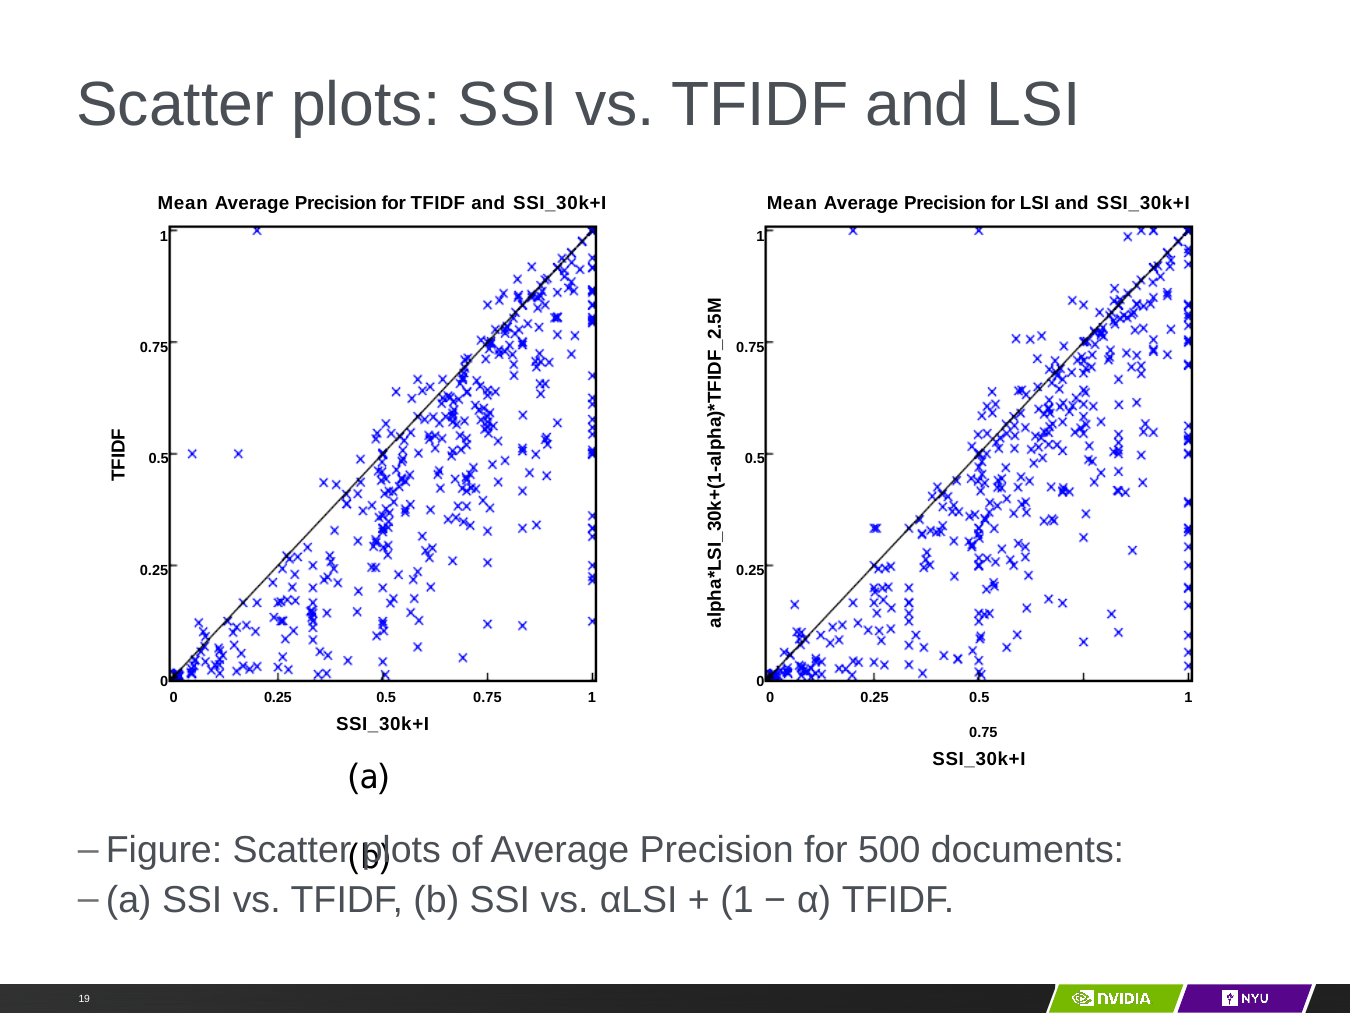

# Scatter plots: SSI vs. TFIDF and LSI
Mean Average Precision for TFIDF and SSI_30k+I
1
Mean Average Precision for LSI and SSI_30k+I

1
alpha*LSI_30k+(1-alpha)*TFIDF_2.5M
0.75
0.75
TFIDF
0.5
0.5
0.25
0.25
0
0
0.25	0.5
SSI_30k+I
0.5	0.75
SSI_30k+I
0
0.75
1
0
0.25
1
(a)	(b)
Figure: Scatter plots of Average Precision for 500 documents:
(a) SSI vs. TFIDF, (b) SSI vs. αLSI + (1 − α) TFIDF.